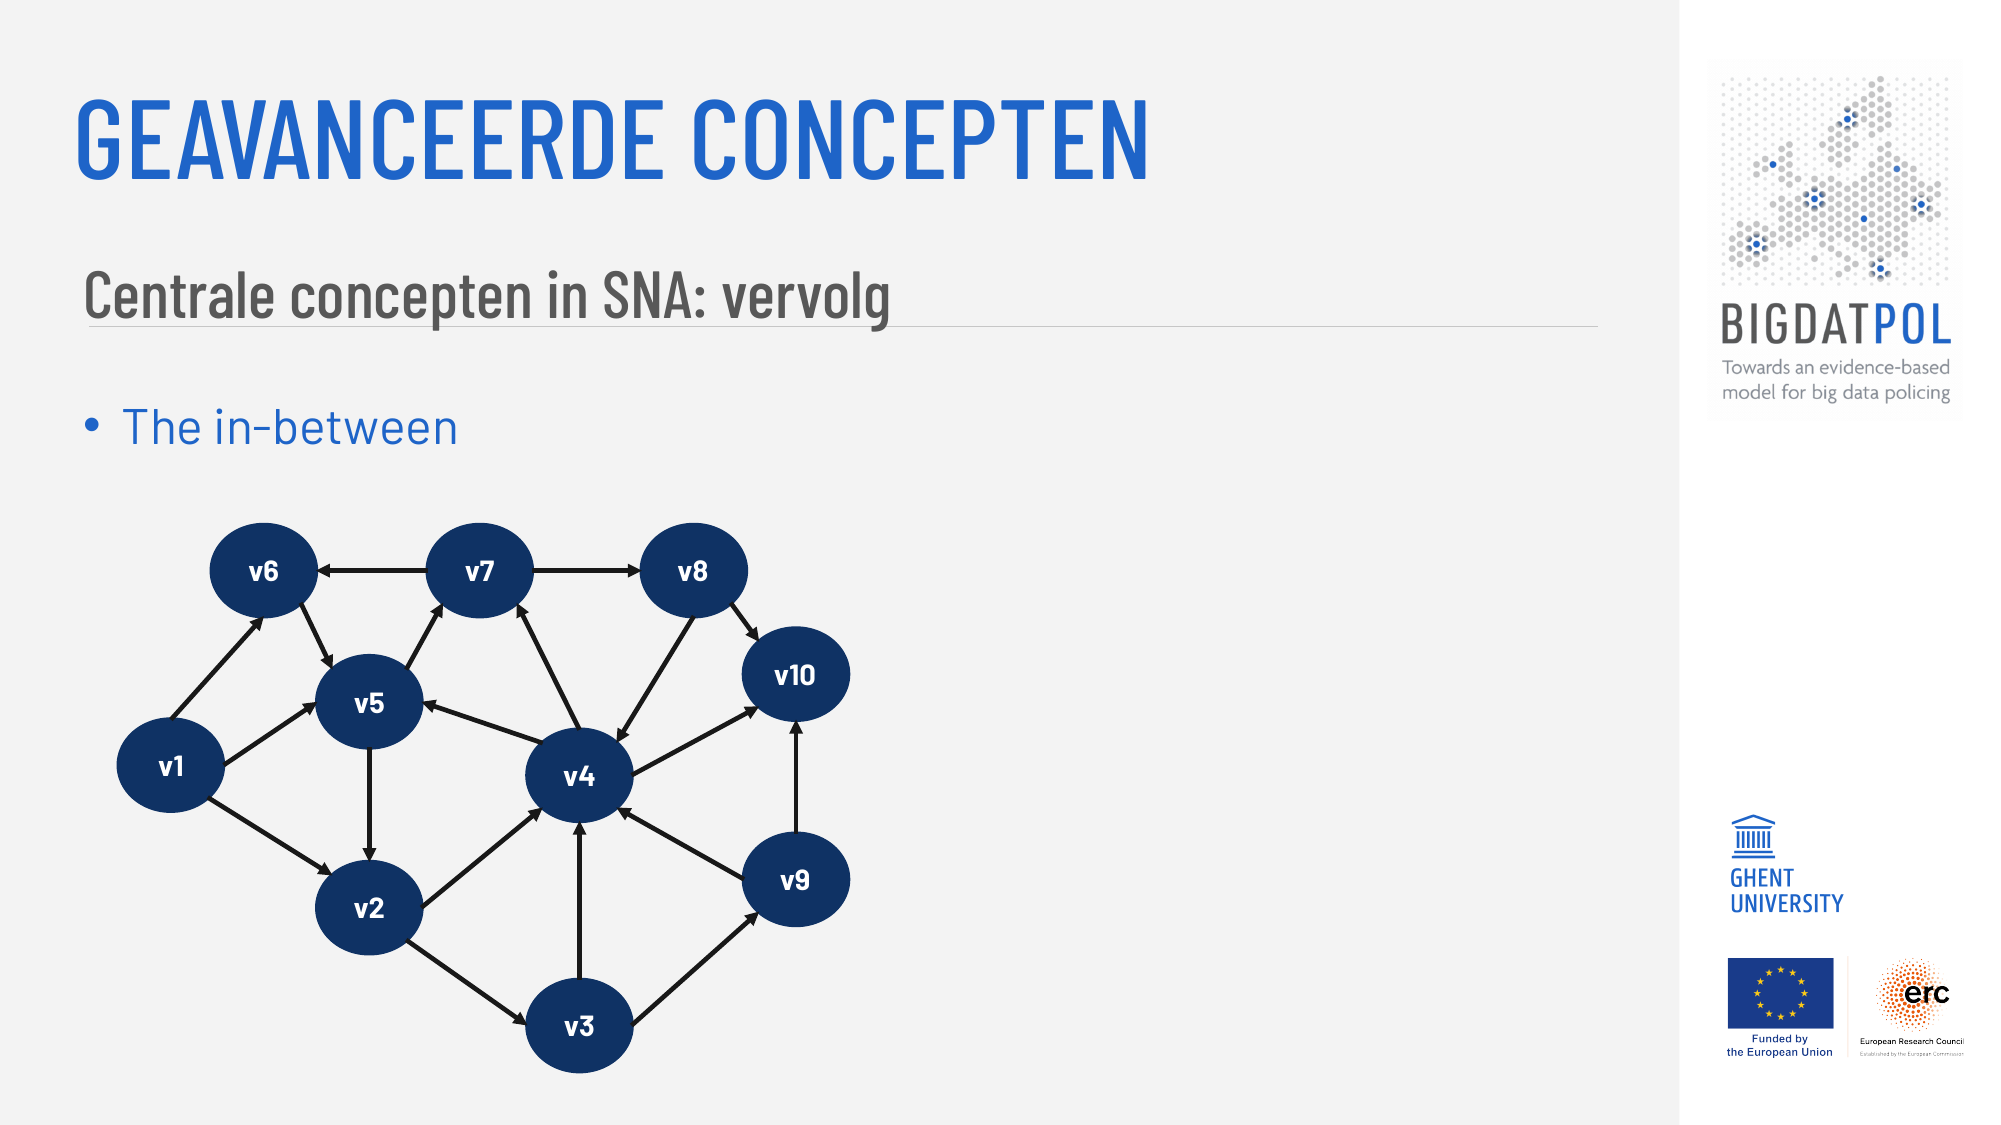

# Geavanceerde concepten
Centrale concepten in SNA: vervolg
The in-between

v6
v7
v8

v10

v5

v1
v4

v9

v2

v3